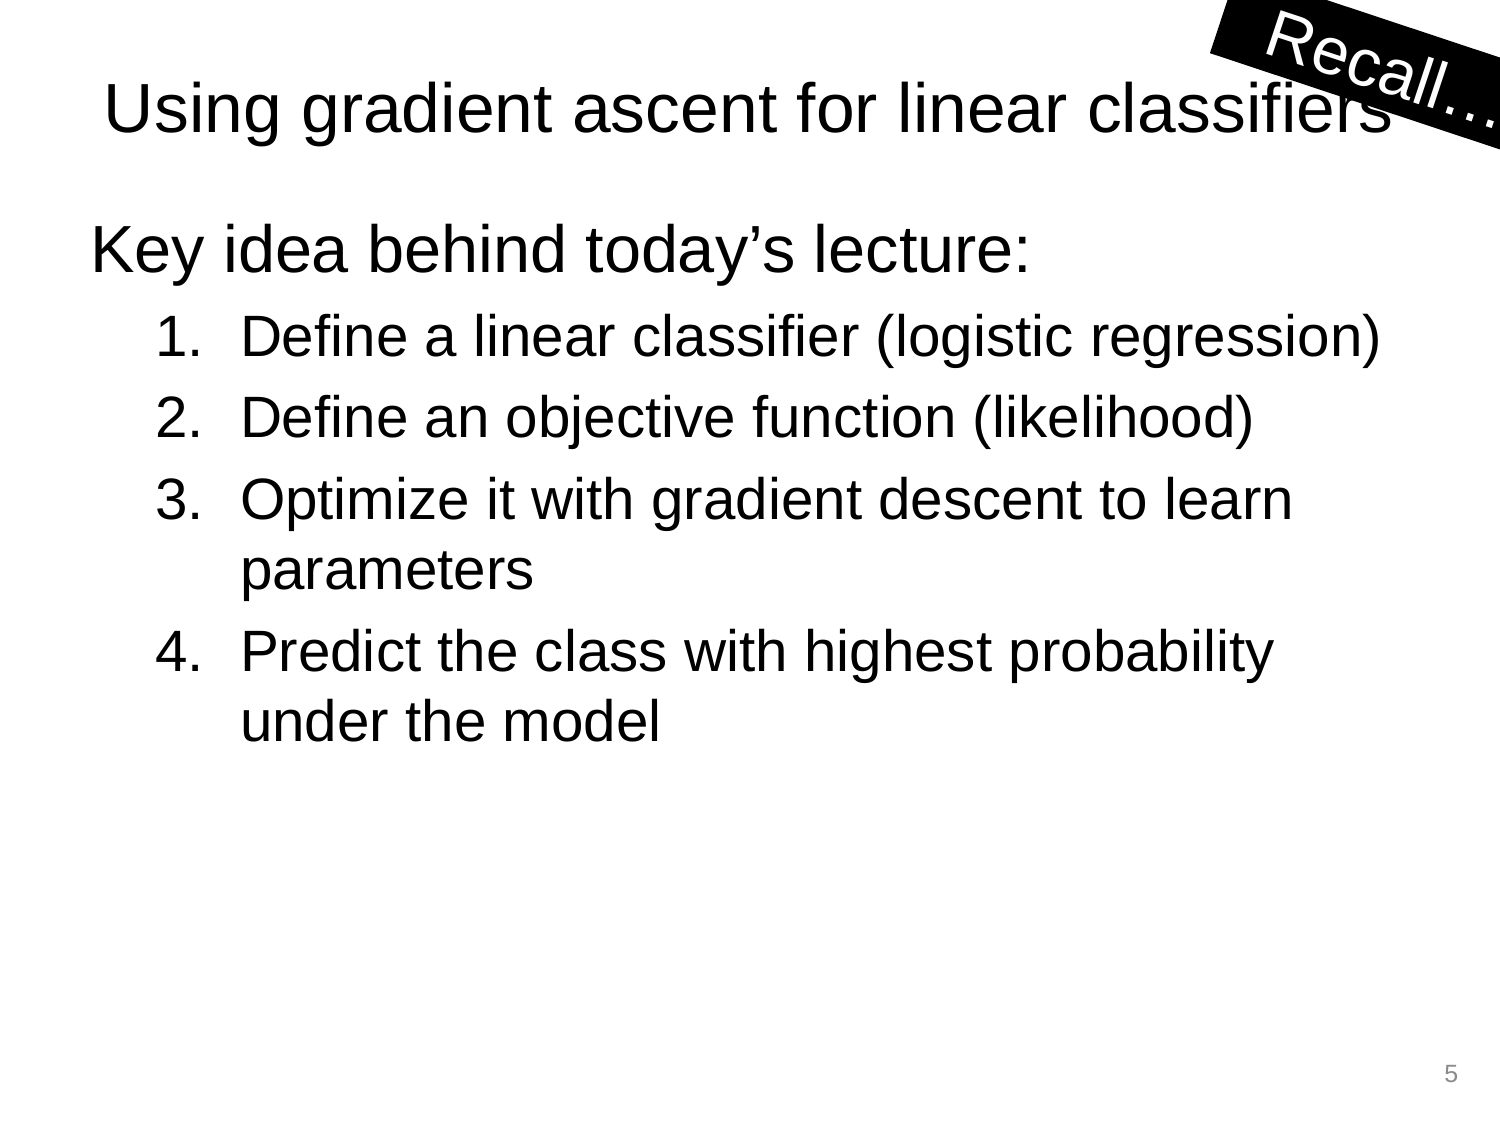

Recall…
# Using gradient ascent for linear classifiers
Key idea behind today’s lecture:
Define a linear classifier (logistic regression)
Define an objective function (likelihood)
Optimize it with gradient descent to learn parameters
Predict the class with highest probability under the model
5